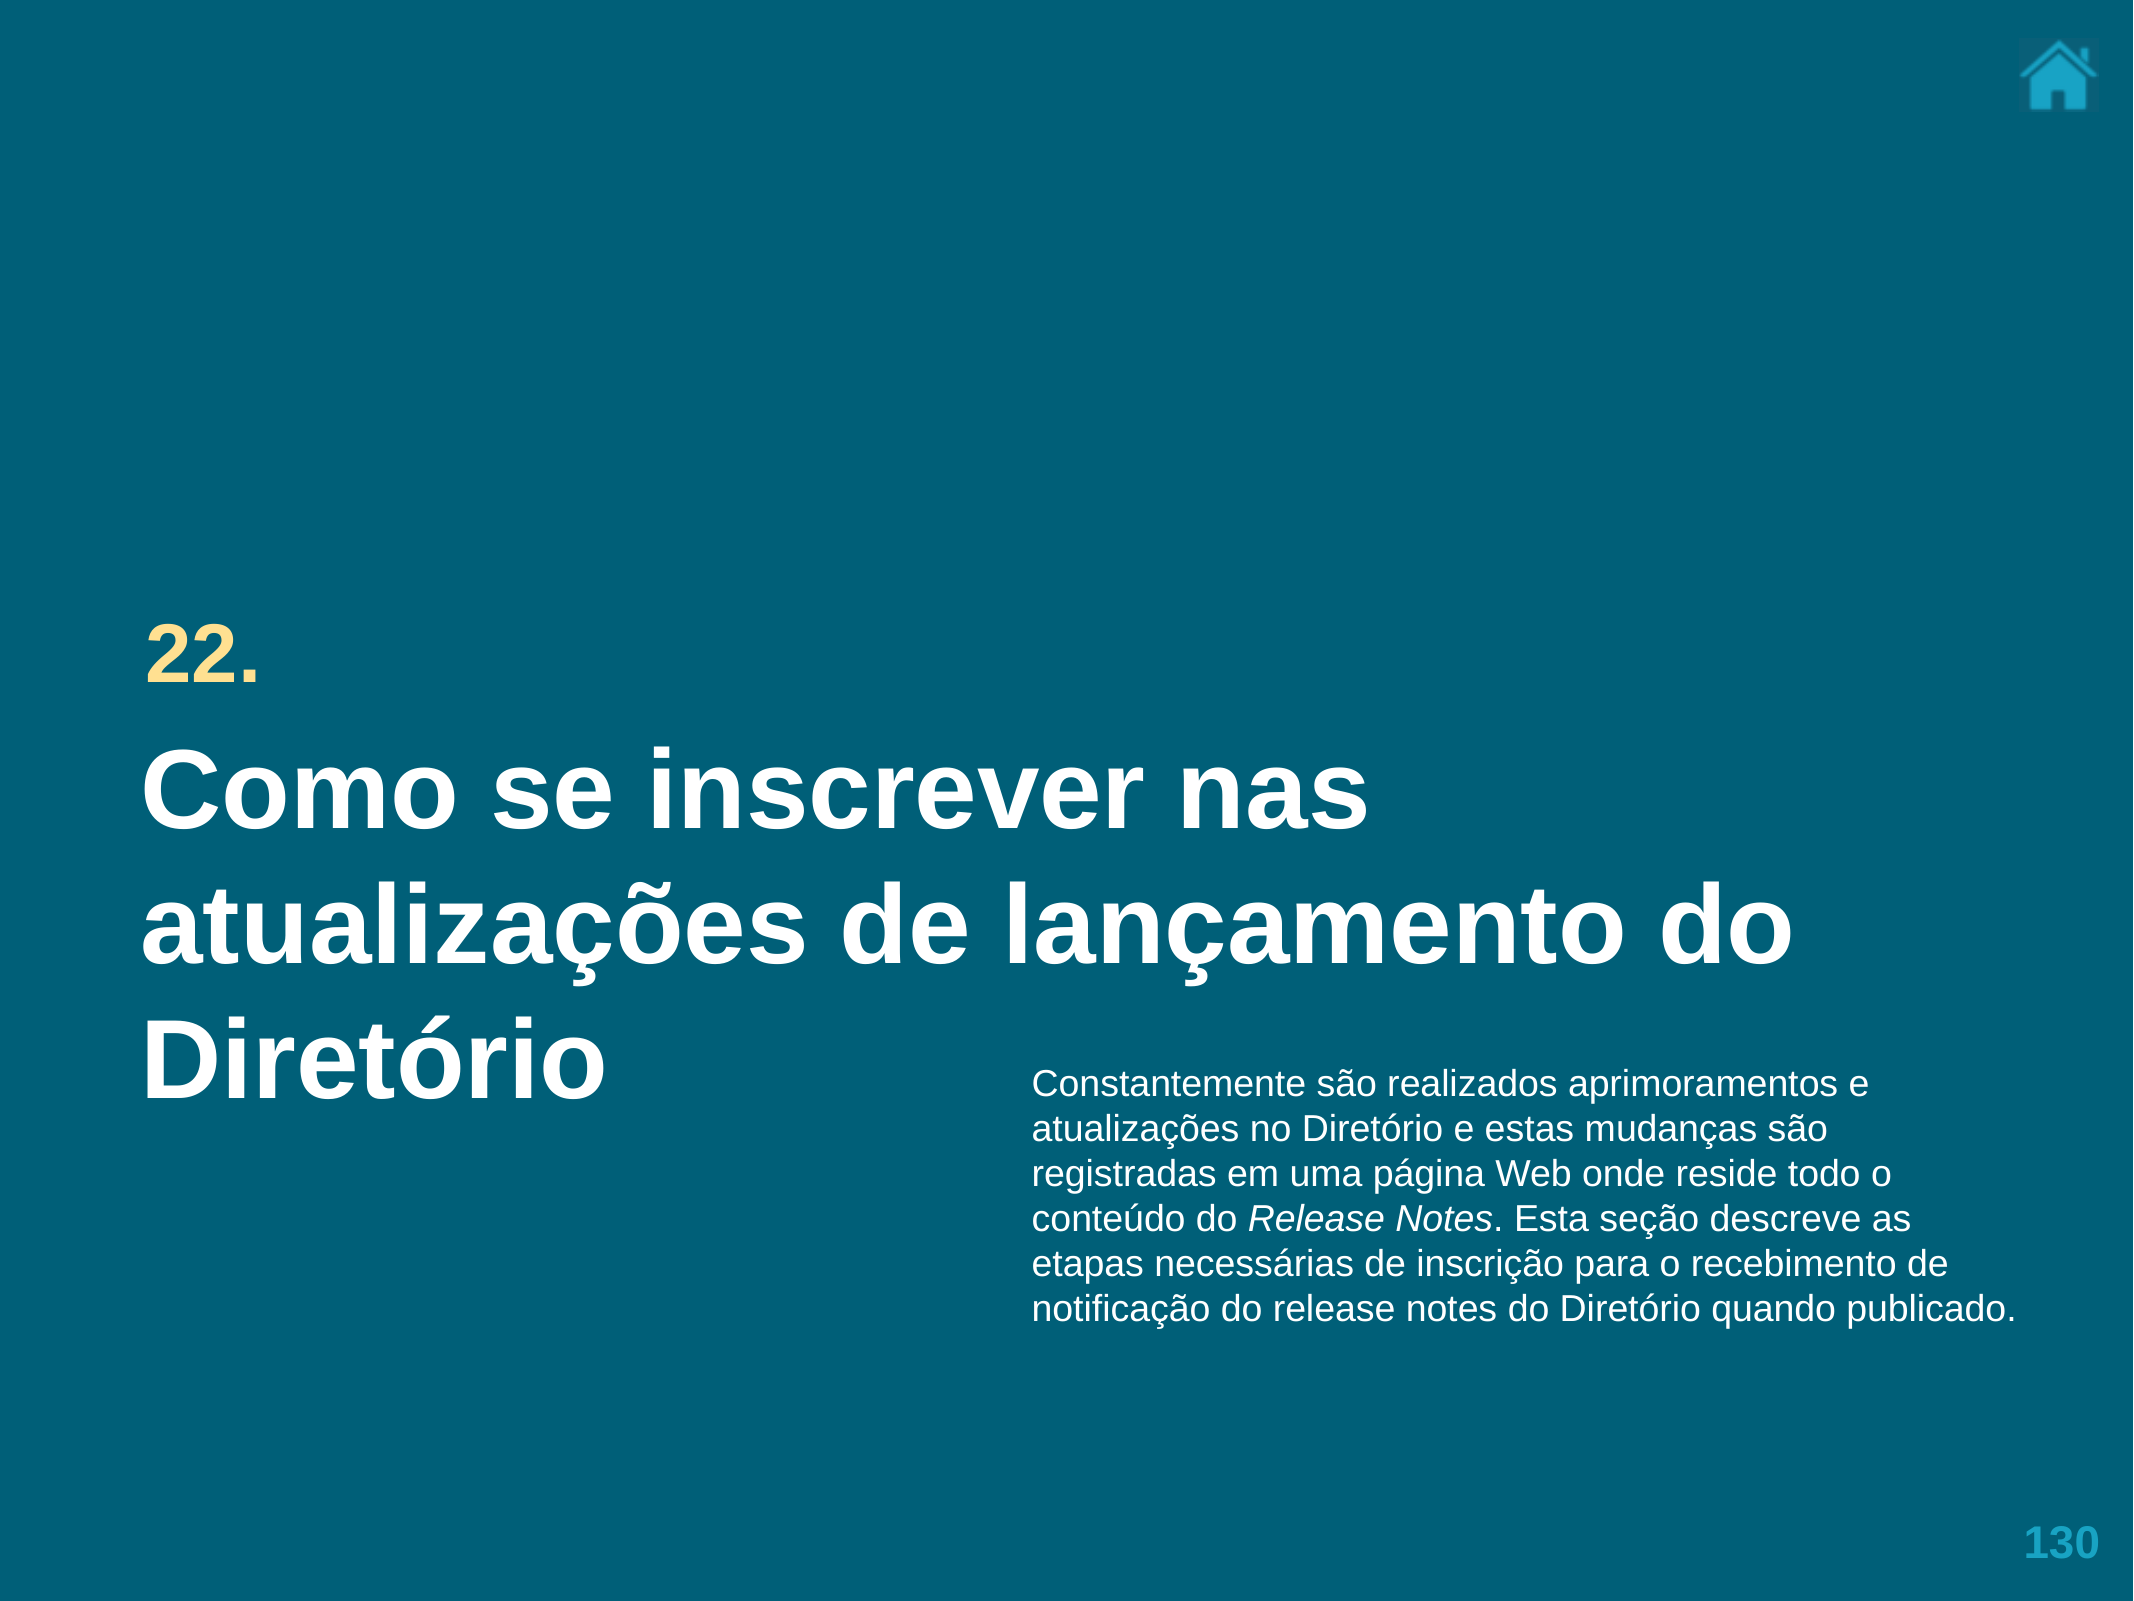

22.
Como se inscrever nas atualizações de lançamento do Diretório
Constantemente são realizados aprimoramentos e atualizações no Diretório e estas mudanças são registradas em uma página Web onde reside todo o conteúdo do Release Notes. Esta seção descreve as etapas necessárias de inscrição para o recebimento de notificação do release notes do Diretório quando publicado.
130